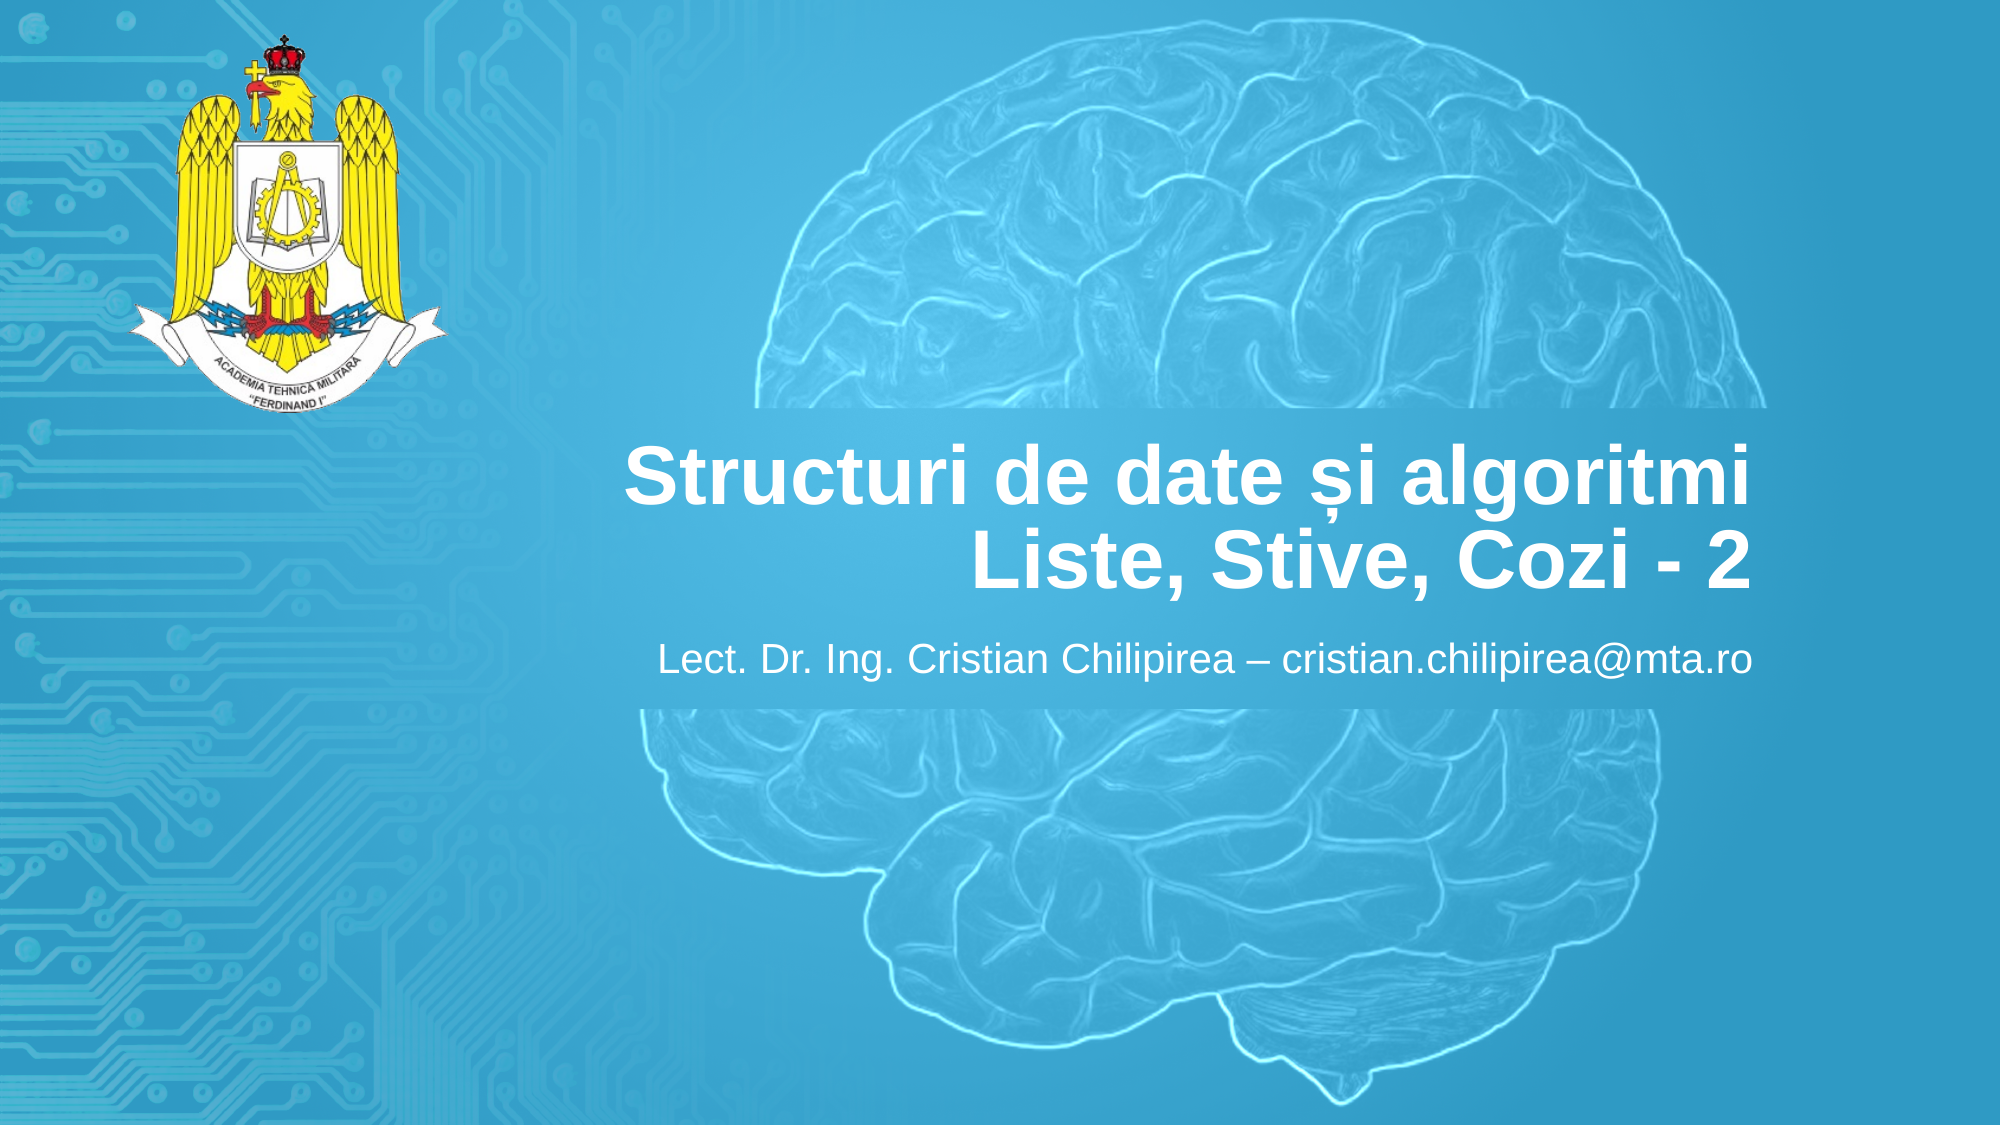

# Structuri de date și algoritmi Liste, Stive, Cozi - 2
Lect. Dr. Ing. Cristian Chilipirea – cristian.chilipirea@mta.ro